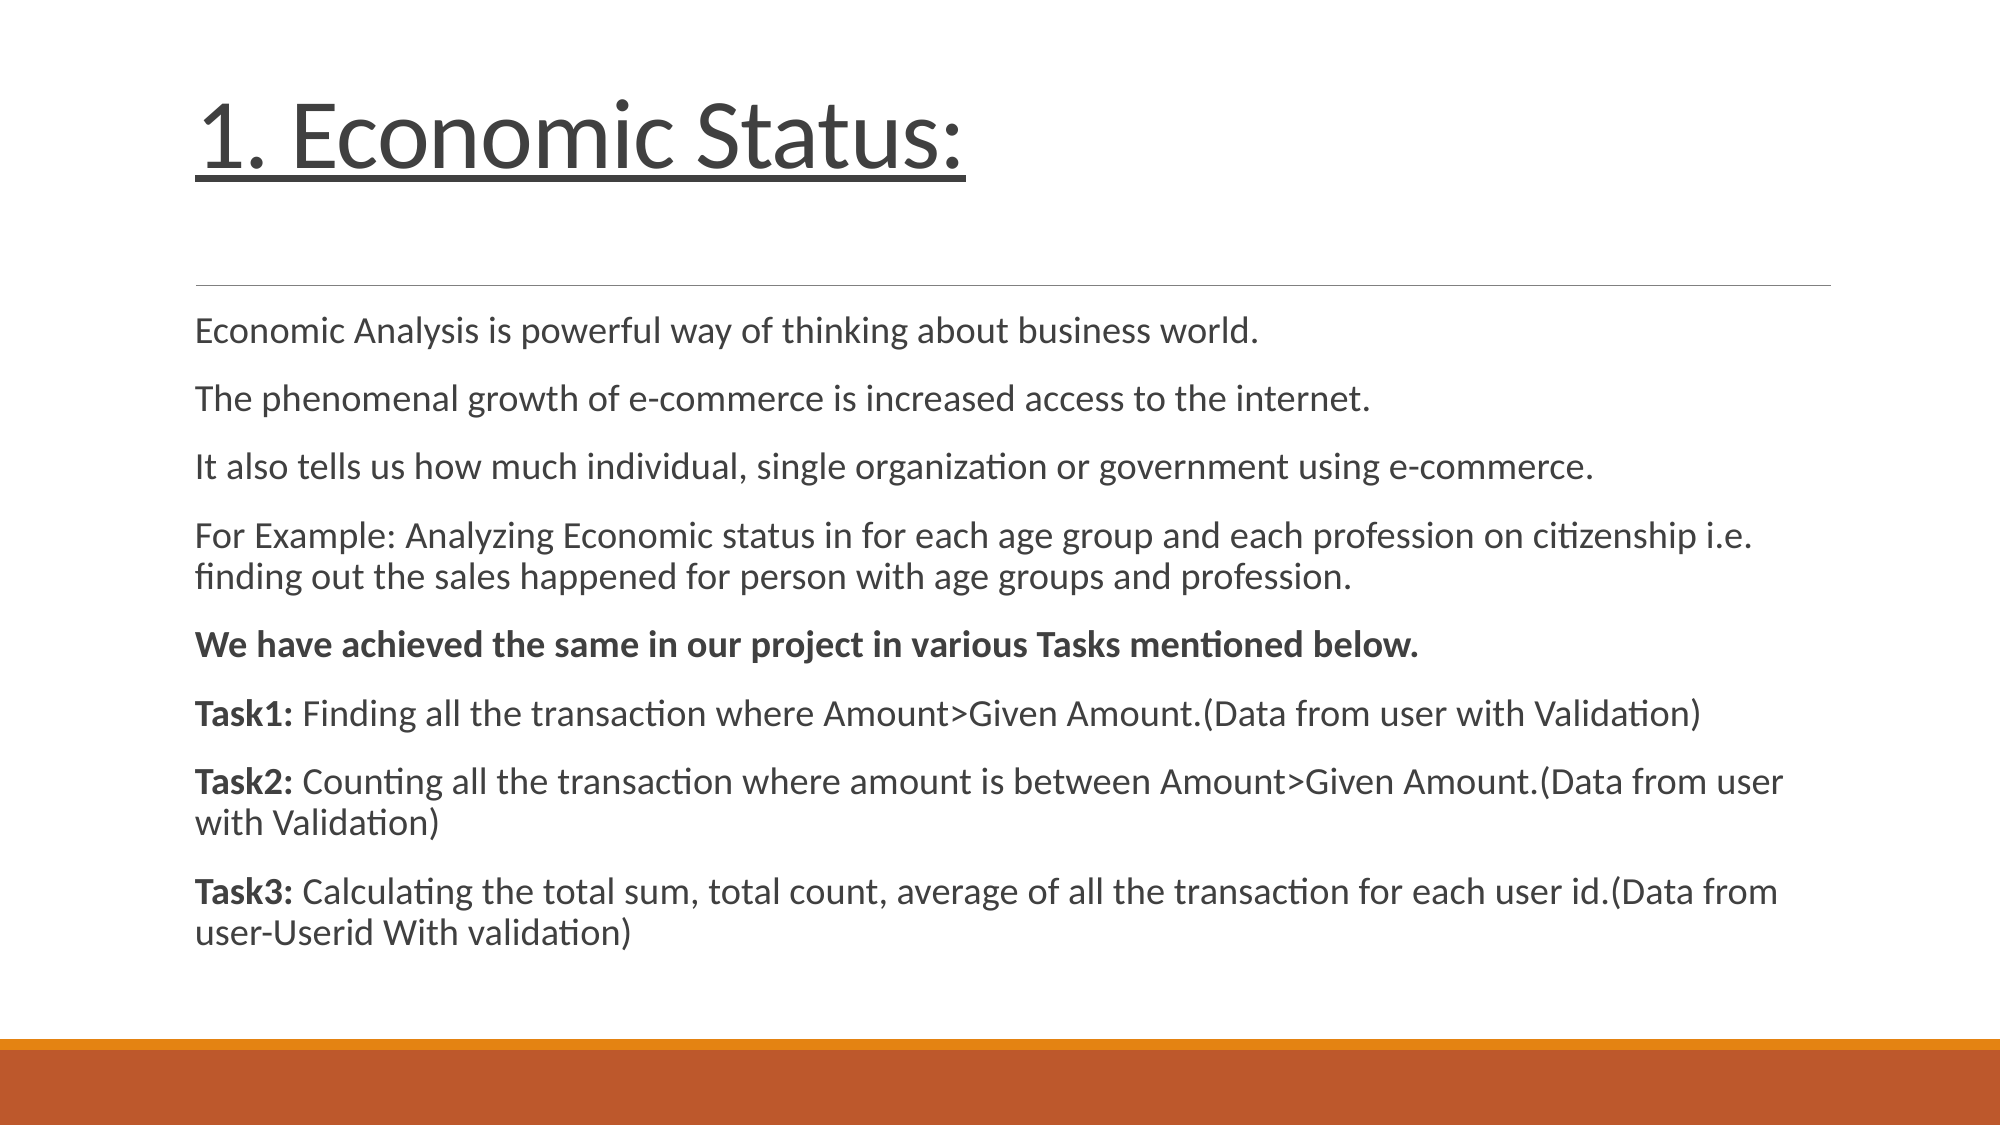

# 1. Economic Status:
Economic Analysis is powerful way of thinking about business world.
The phenomenal growth of e-commerce is increased access to the internet.
It also tells us how much individual, single organization or government using e-commerce.
For Example: Analyzing Economic status in for each age group and each profession on citizenship i.e. finding out the sales happened for person with age groups and profession.
We have achieved the same in our project in various Tasks mentioned below.
Task1: Finding all the transaction where Amount>Given Amount.(Data from user with Validation)
Task2: Counting all the transaction where amount is between Amount>Given Amount.(Data from user with Validation)
Task3: Calculating the total sum, total count, average of all the transaction for each user id.(Data from user-Userid With validation)